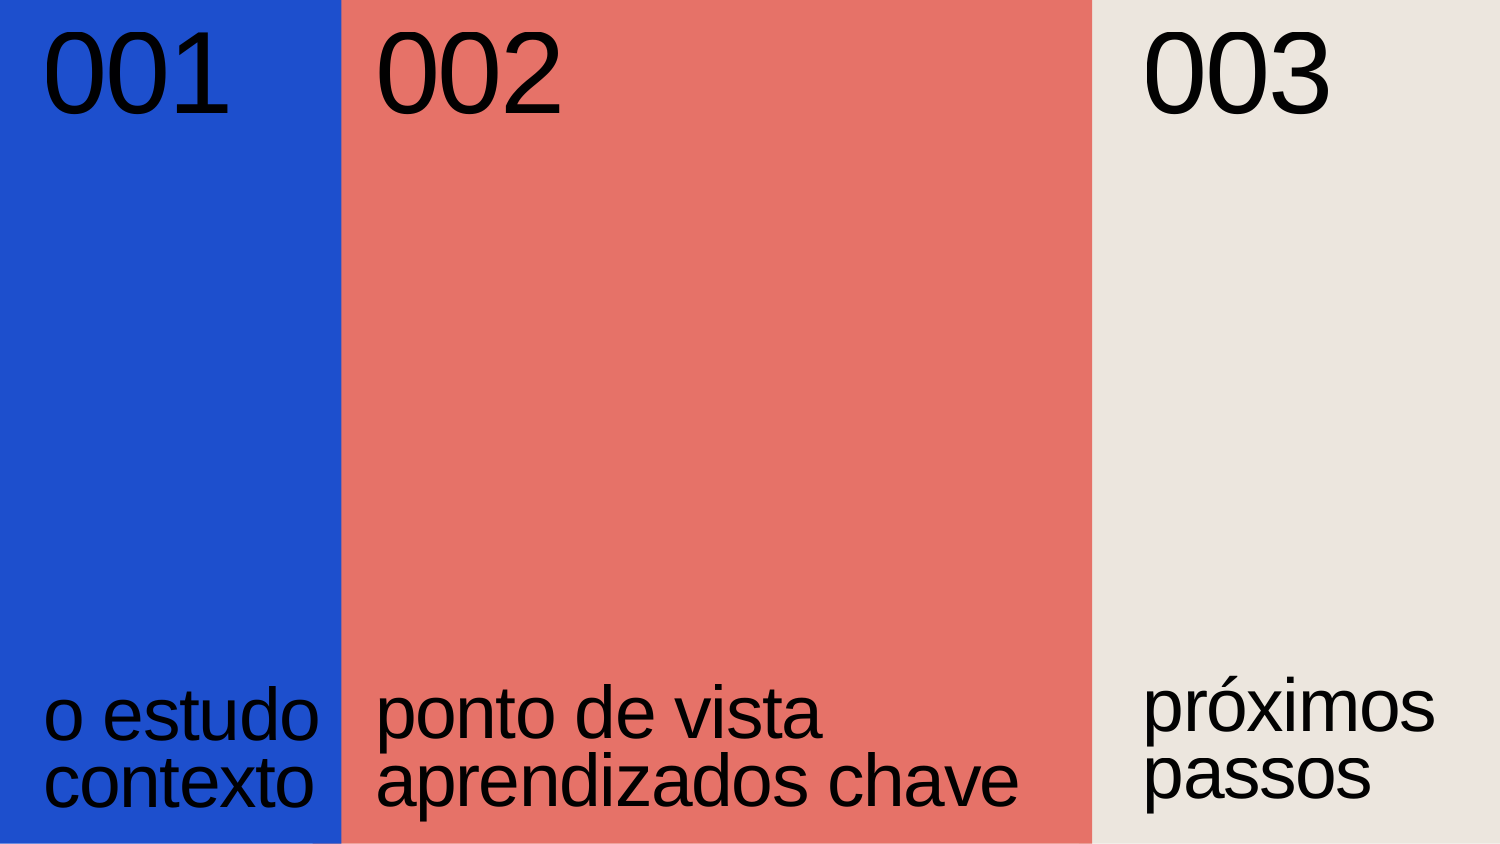

001
002
003
próximos
passos
ponto de vista
aprendizados chave
o estudo
contexto